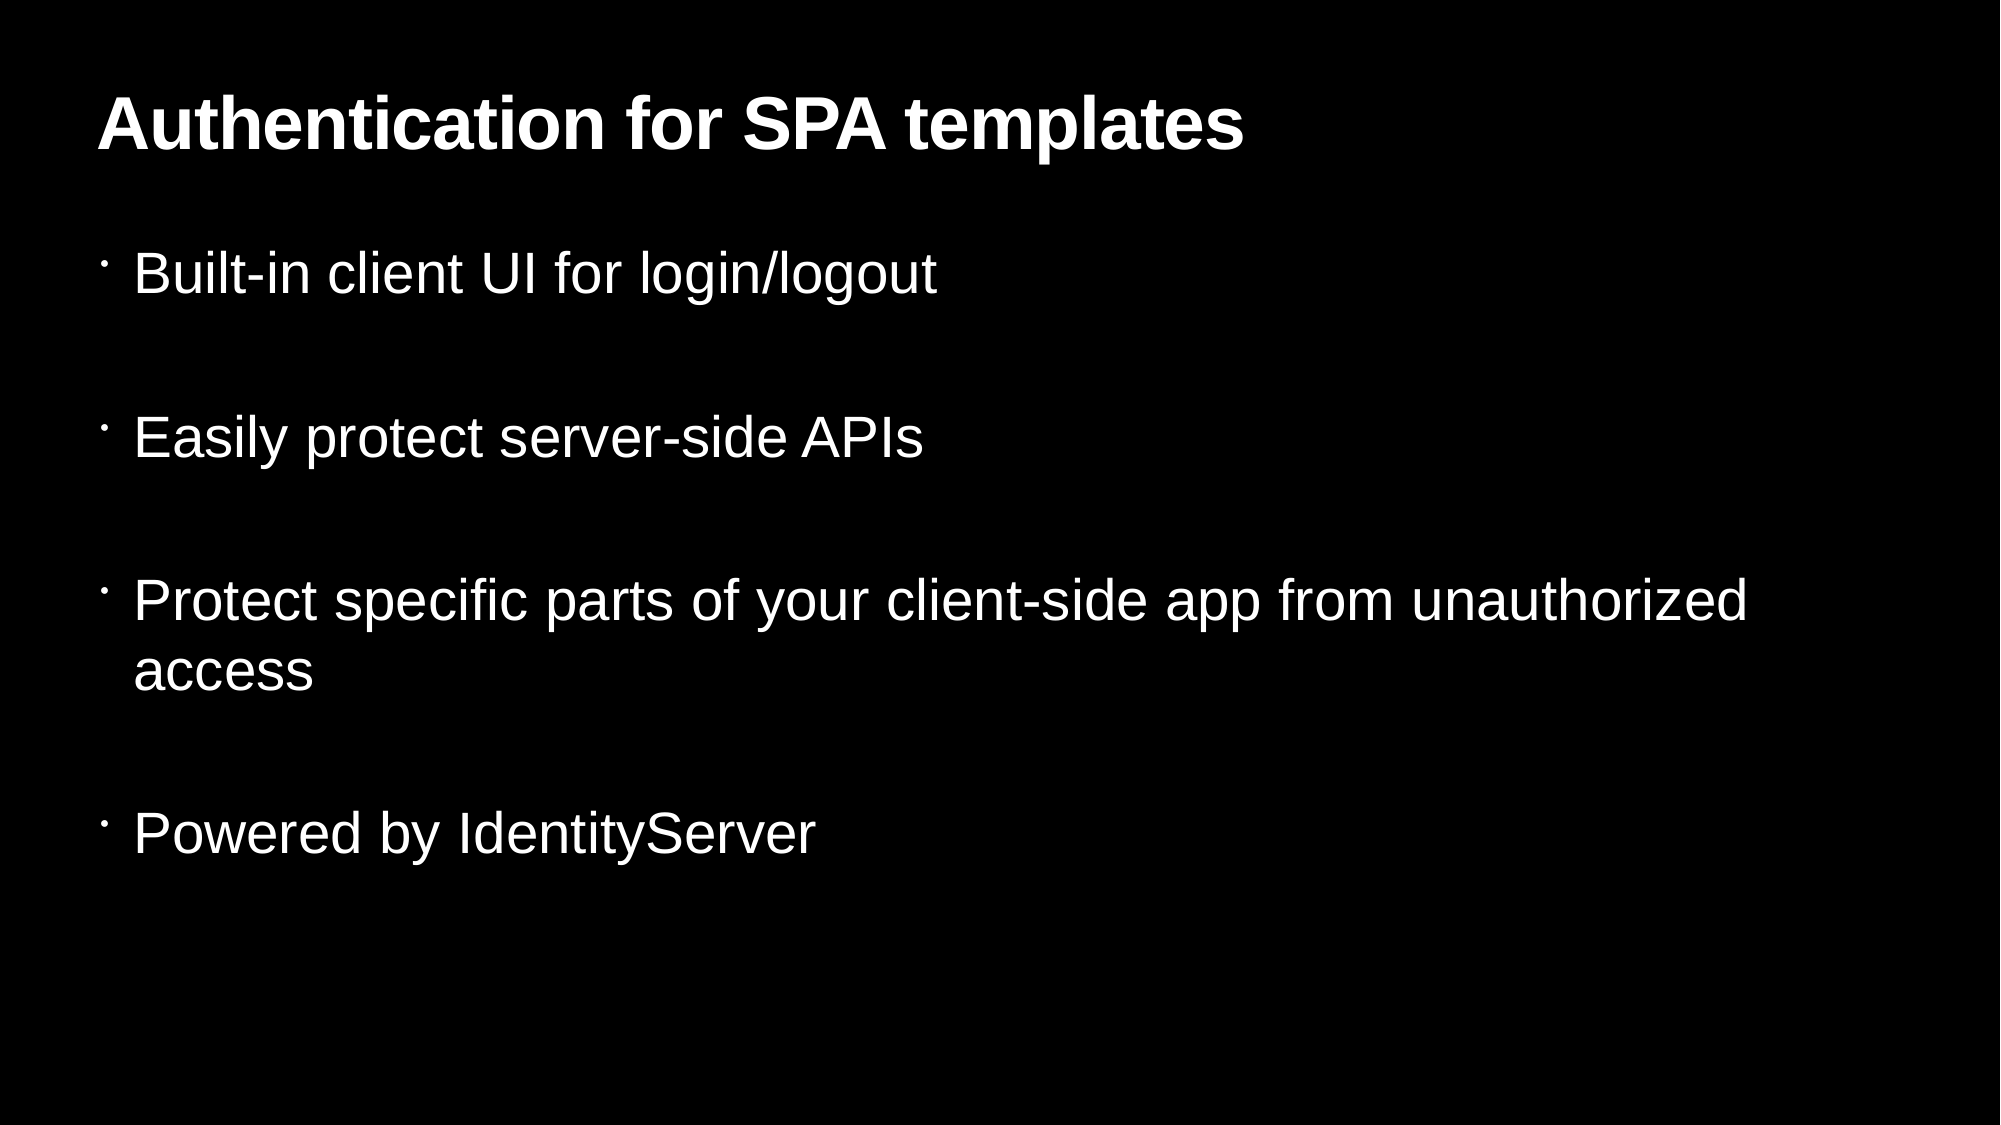

# Authentication for SPA templates
Built-in client UI for login/logout

Easily protect server-side APIs

Protect specific parts of your client-side app from unauthorized access

Powered by IdentityServer